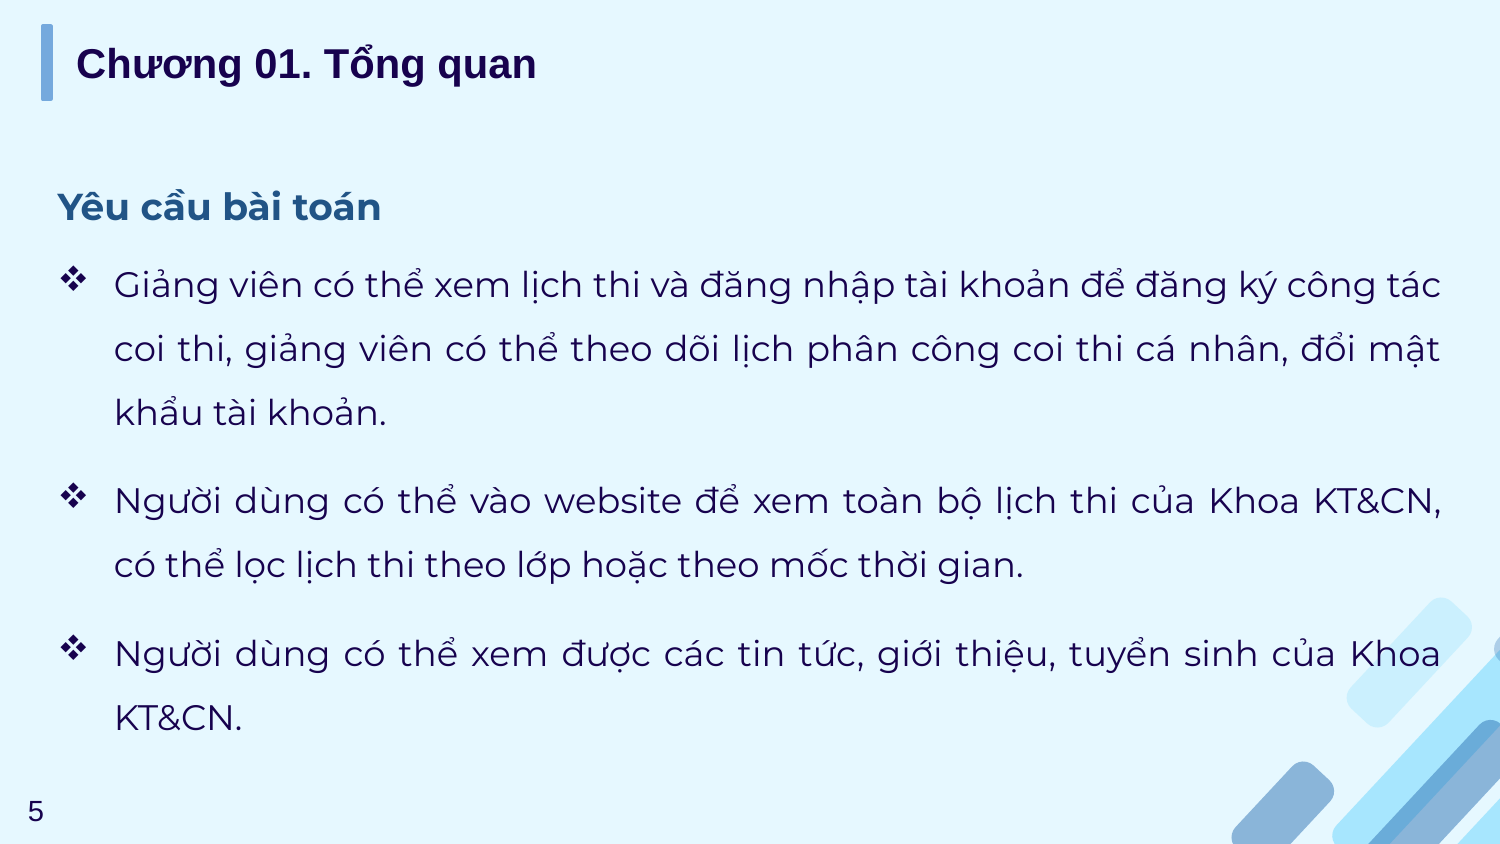

Chương 01. Tổng quan
Yêu cầu bài toán
Giảng viên có thể xem lịch thi và đăng nhập tài khoản để đăng ký công tác coi thi, giảng viên có thể theo dõi lịch phân công coi thi cá nhân, đổi mật khẩu tài khoản.
Người dùng có thể vào website để xem toàn bộ lịch thi của Khoa KT&CN, có thể lọc lịch thi theo lớp hoặc theo mốc thời gian.
Người dùng có thể xem được các tin tức, giới thiệu, tuyển sinh của Khoa KT&CN.
5